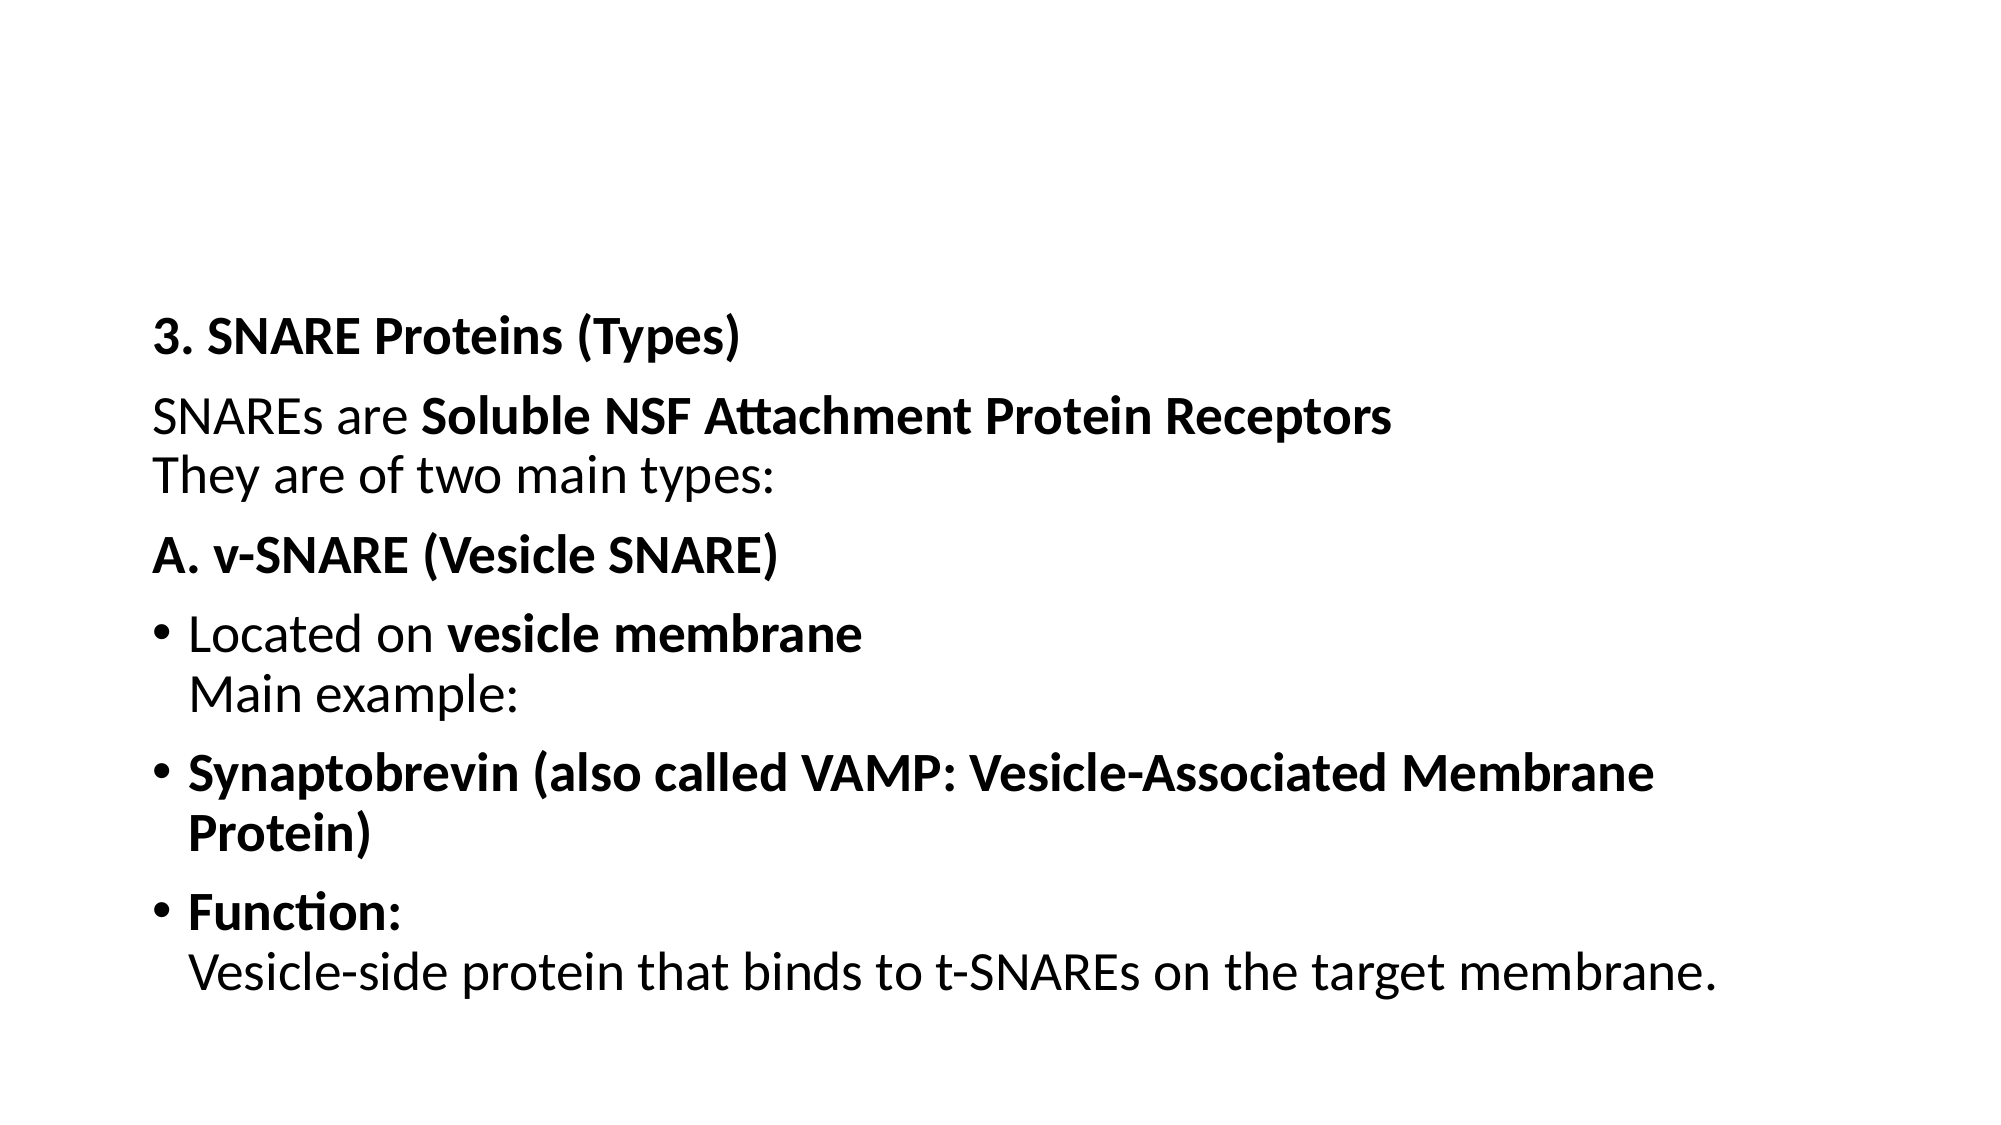

#
3. SNARE Proteins (Types)
SNAREs are Soluble NSF Attachment Protein Receptors
They are of two main types:
A. v-SNARE (Vesicle SNARE)
Located on vesicle membrane
Main example:
Synaptobrevin (also called VAMP: Vesicle-Associated Membrane Protein)
Function:
Vesicle-side protein that binds to t-SNAREs on the target membrane.